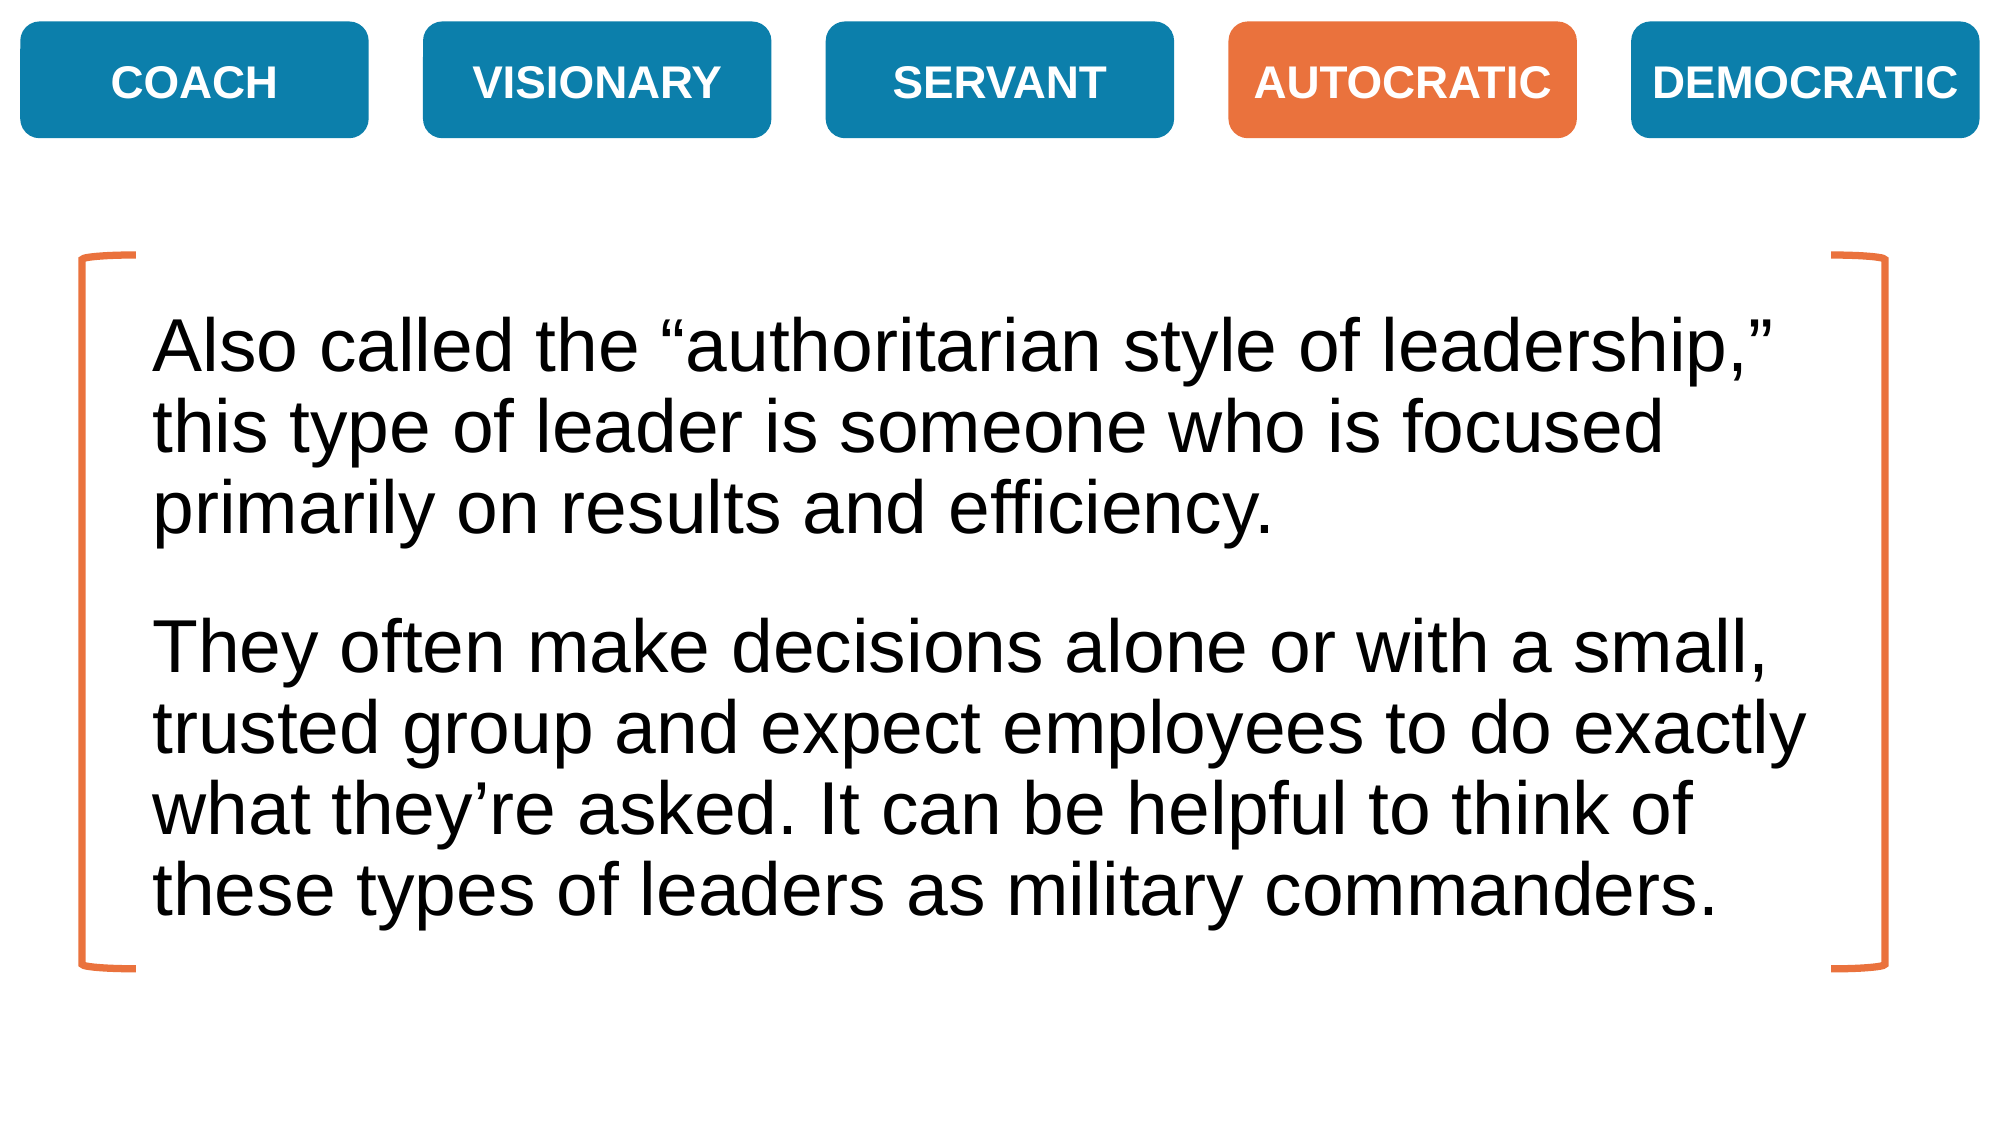

COACH
VISIONARY
SERVANT
AUTOCRATIC
DEMOCRATIC

Also called the “authoritarian style of leadership,” this type of leader is someone who is focused primarily on results and efficiency.
They often make decisions alone or with a small, trusted group and expect employees to do exactly what they’re asked. It can be helpful to think of these types of leaders as military commanders.